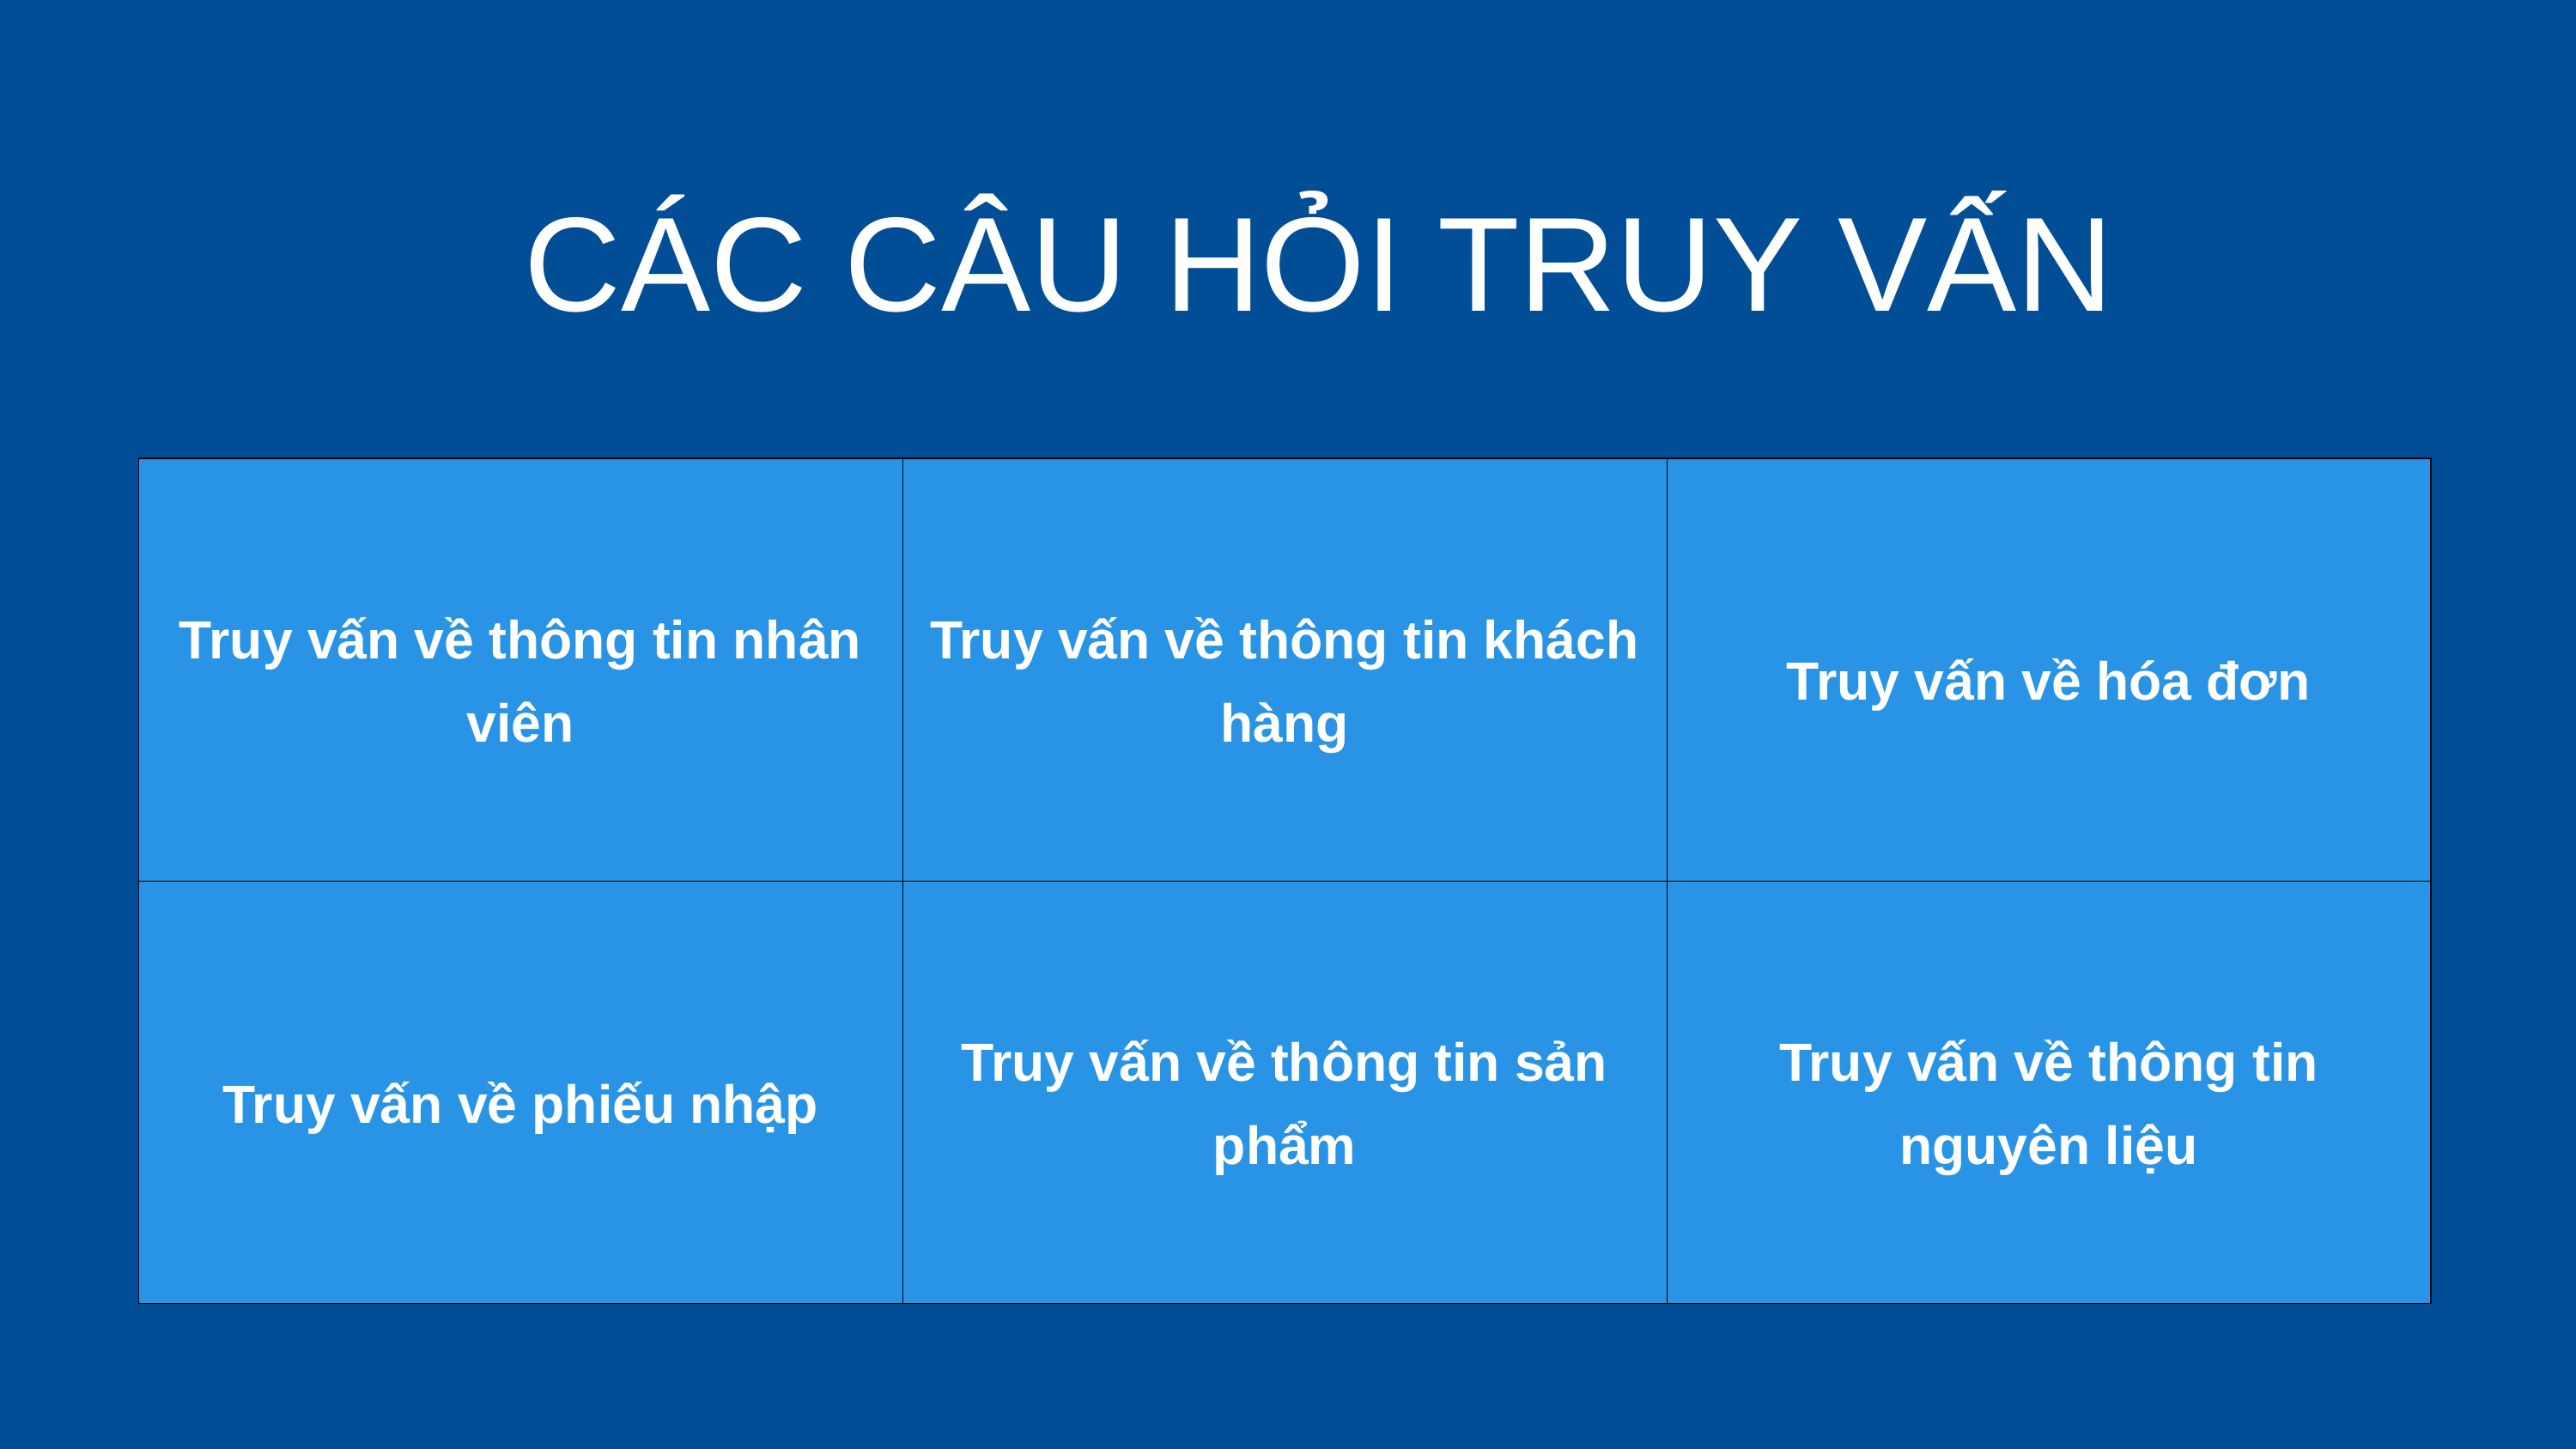

CÁC CÂU HỎI TRUY VẤN
| Truy vấn về thông tin nhân viên | Truy vấn về thông tin khách hàng | Truy vấn về hóa đơn |
| --- | --- | --- |
| Truy vấn về phiếu nhập | Truy vấn về thông tin sản phẩm | Truy vấn về thông tin nguyên liệu |